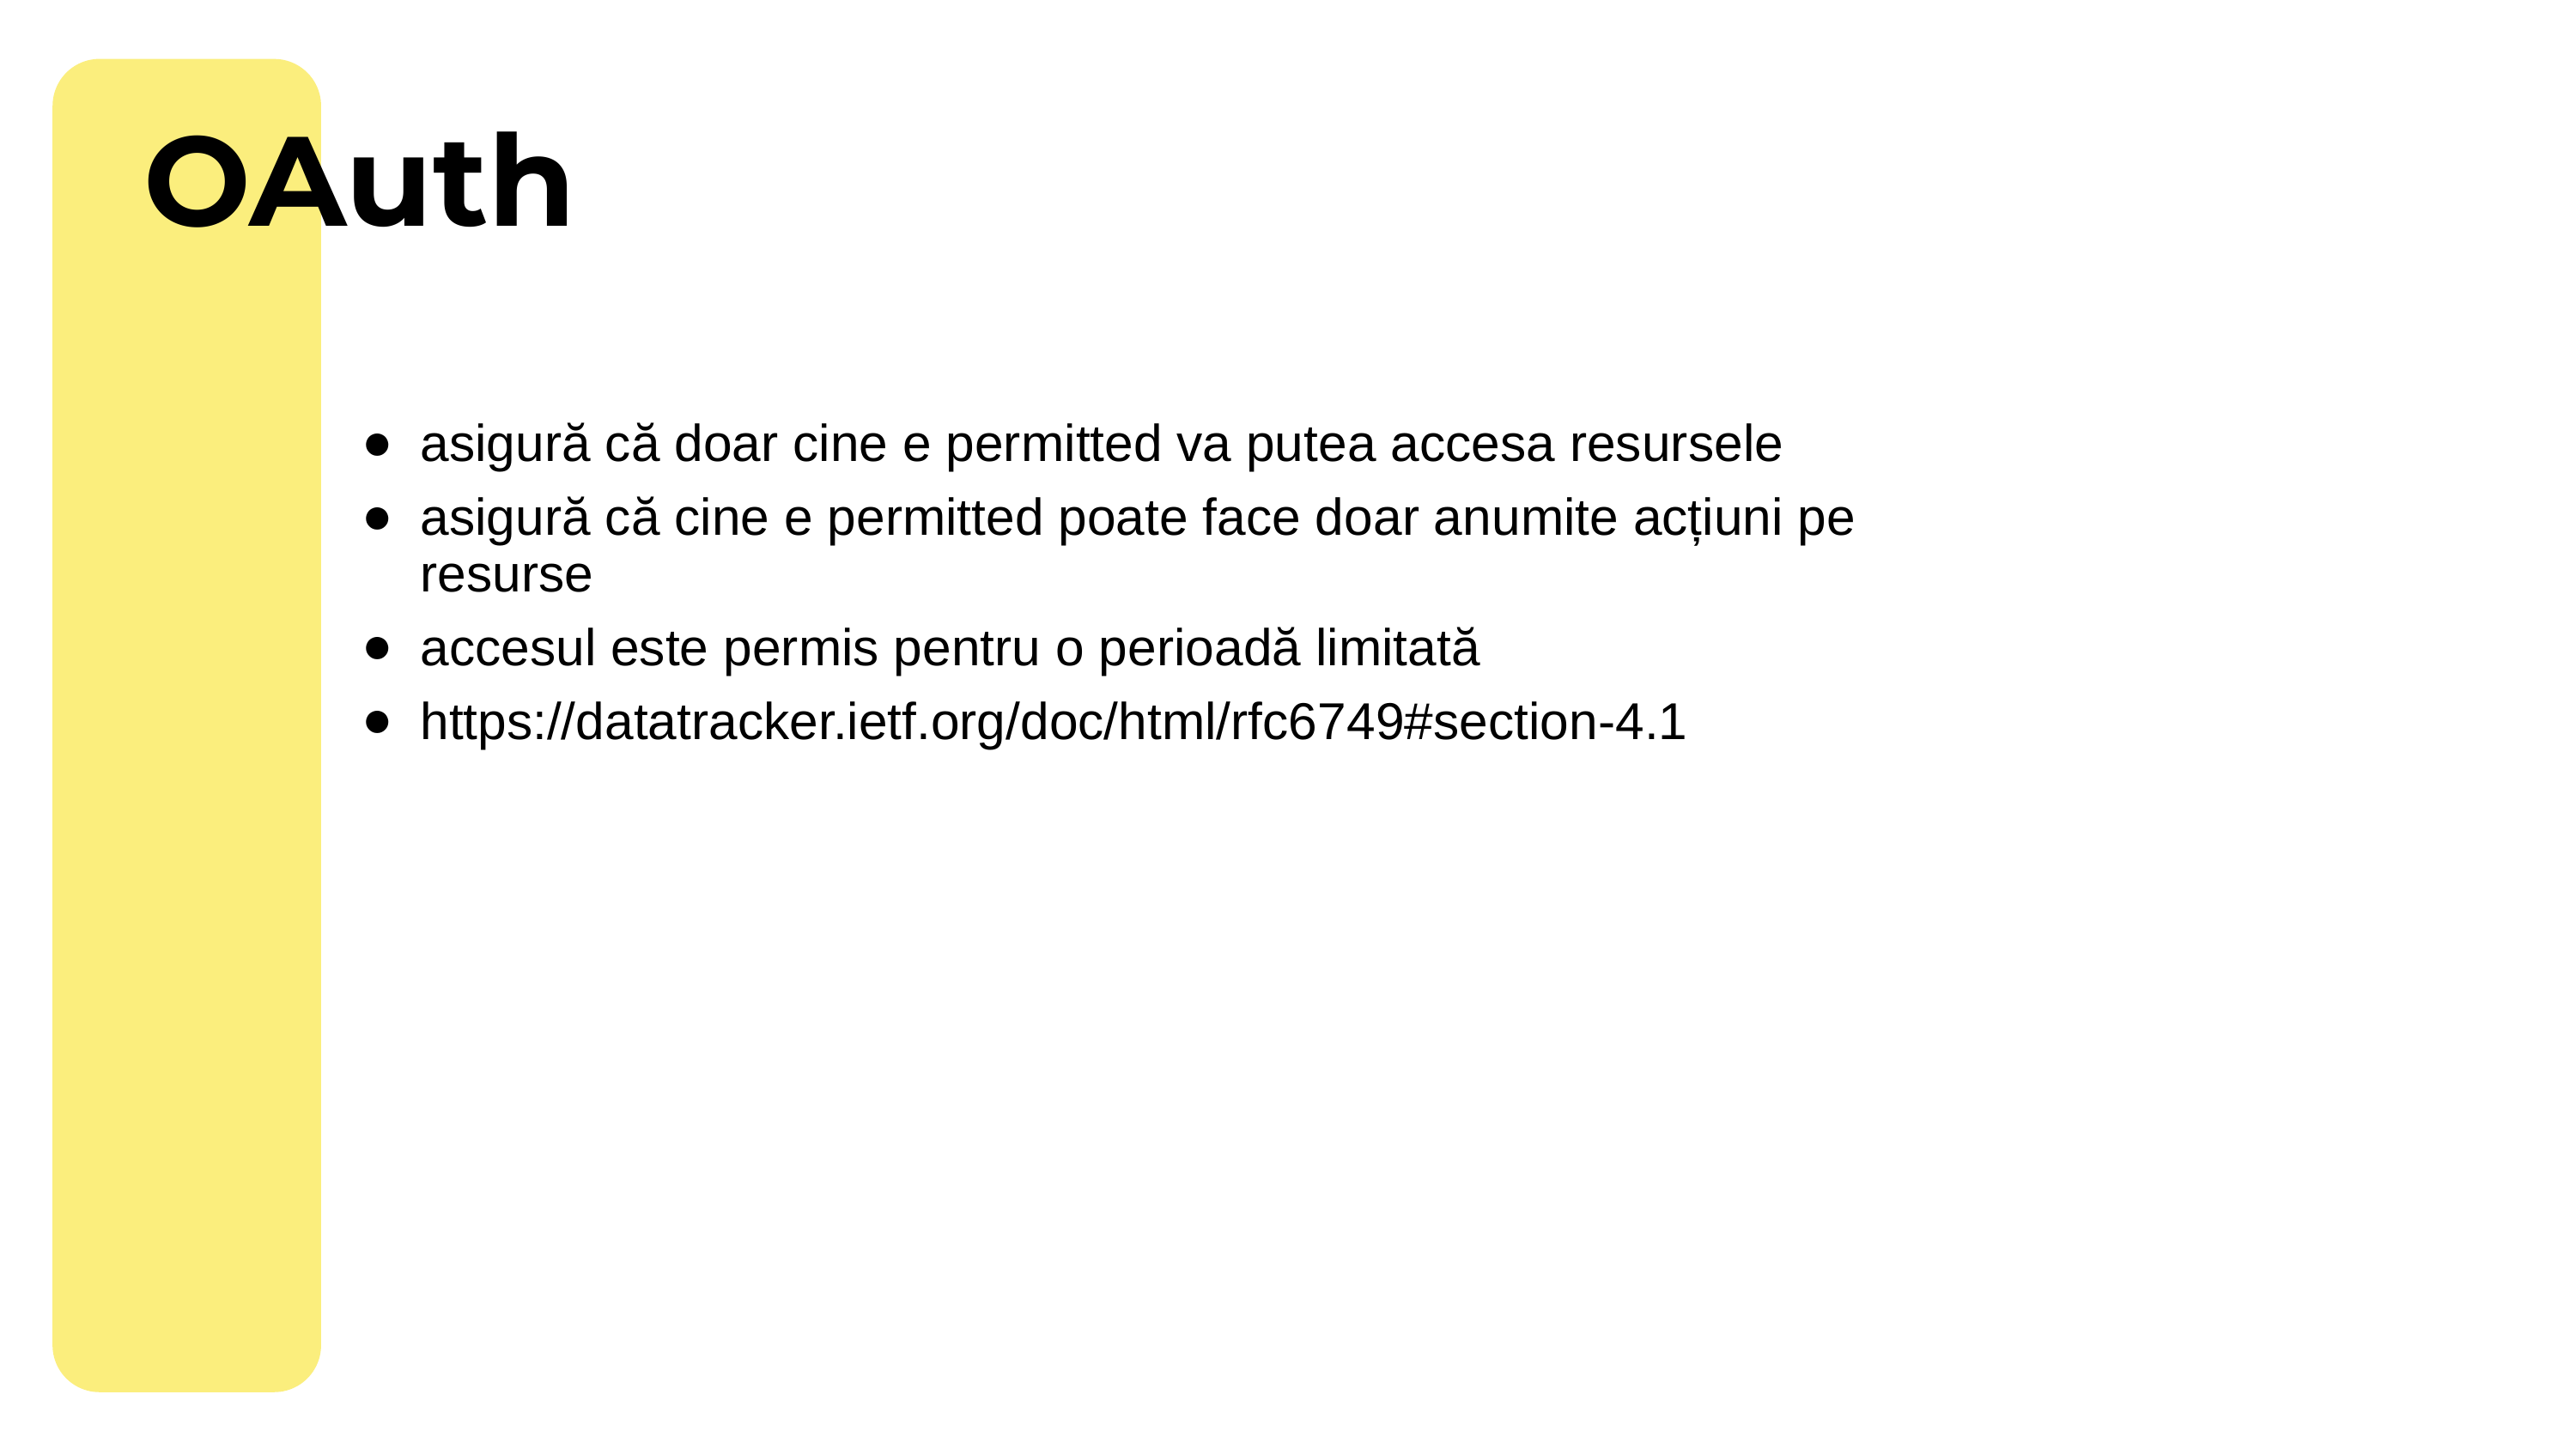

OAuth
asigură că doar cine e permitted va putea accesa resursele
asigură că cine e permitted poate face doar anumite acțiuni pe resurse
accesul este permis pentru o perioadă limitată
https://datatracker.ietf.org/doc/html/rfc6749#section-4.1